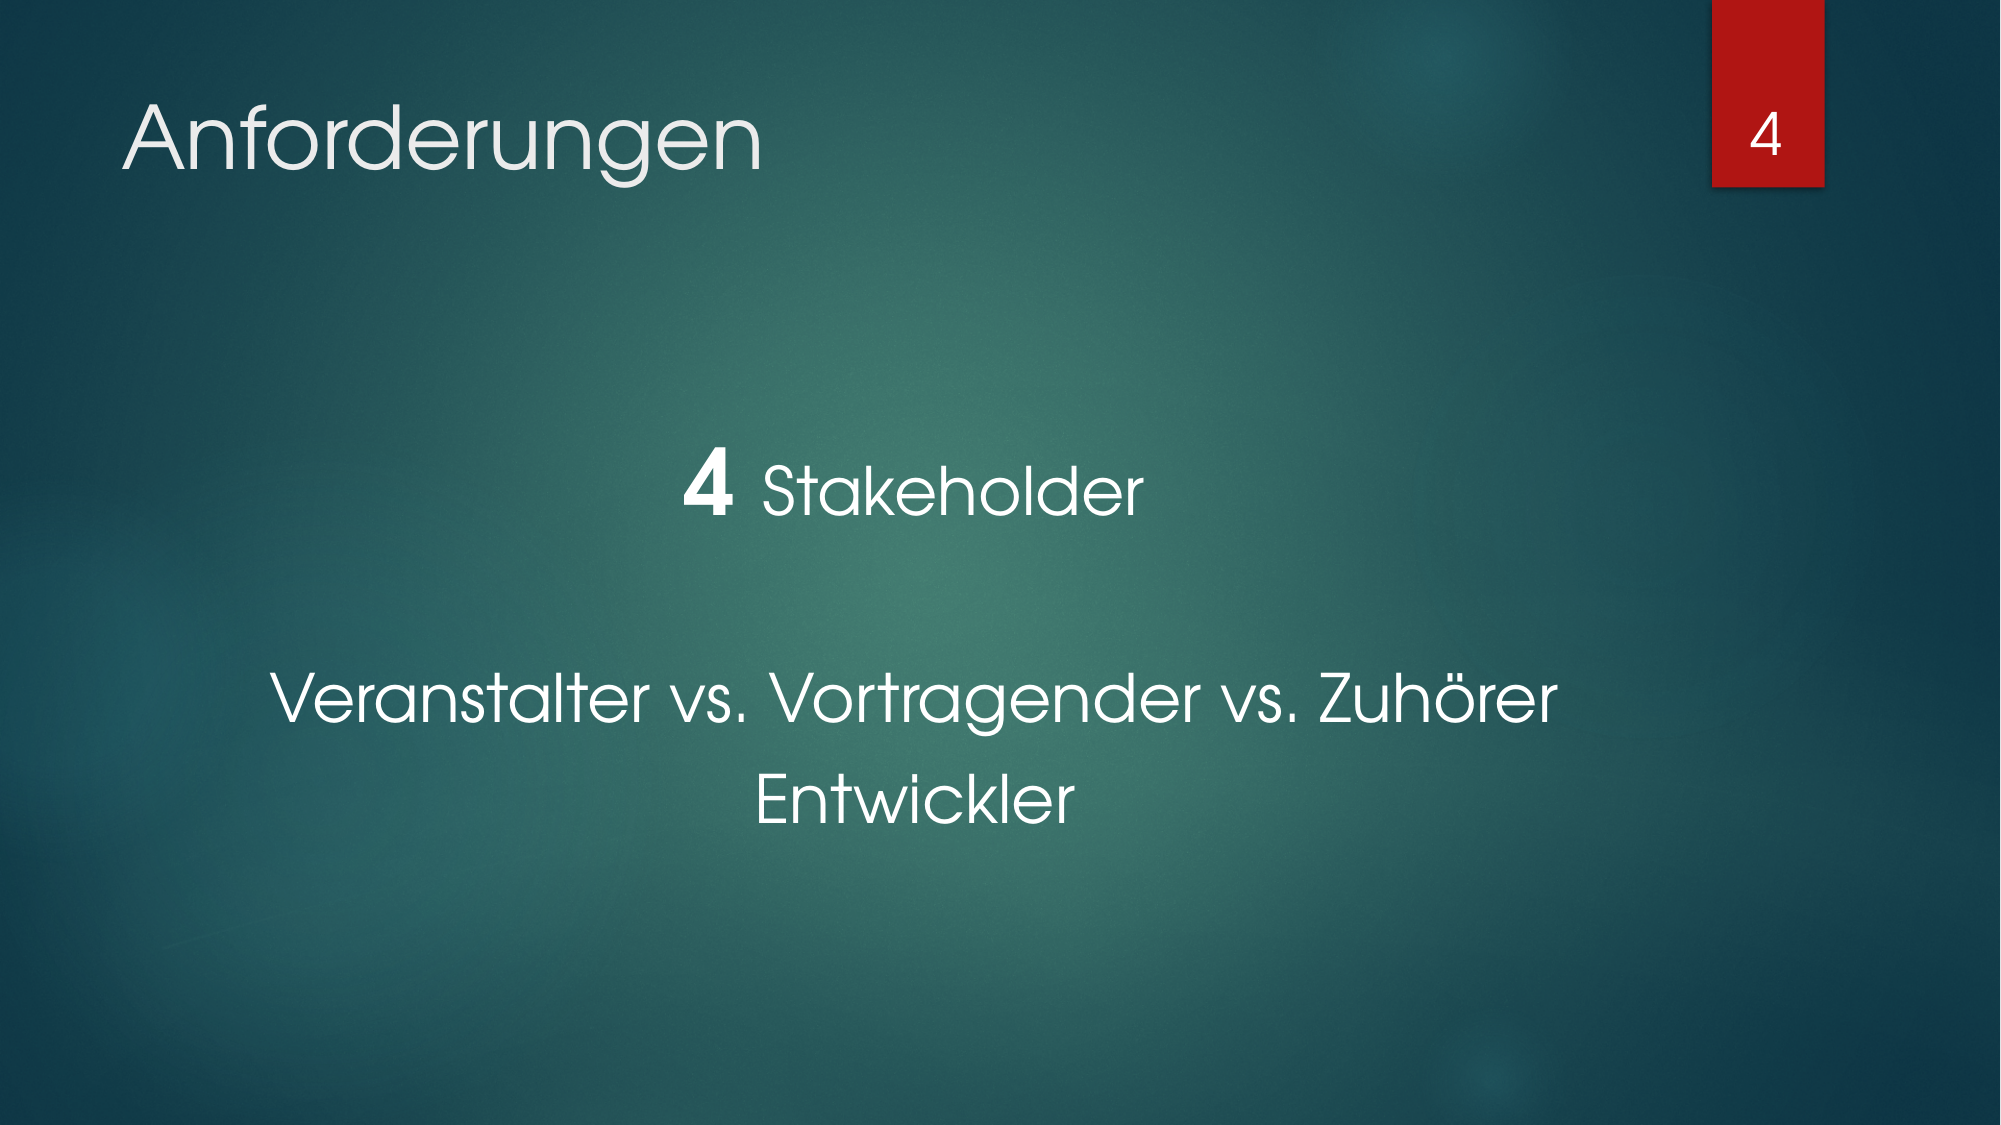

4
# Anforderungen
4 Stakeholder

Veranstalter vs. Vortragender vs. Zuhörer
Entwickler